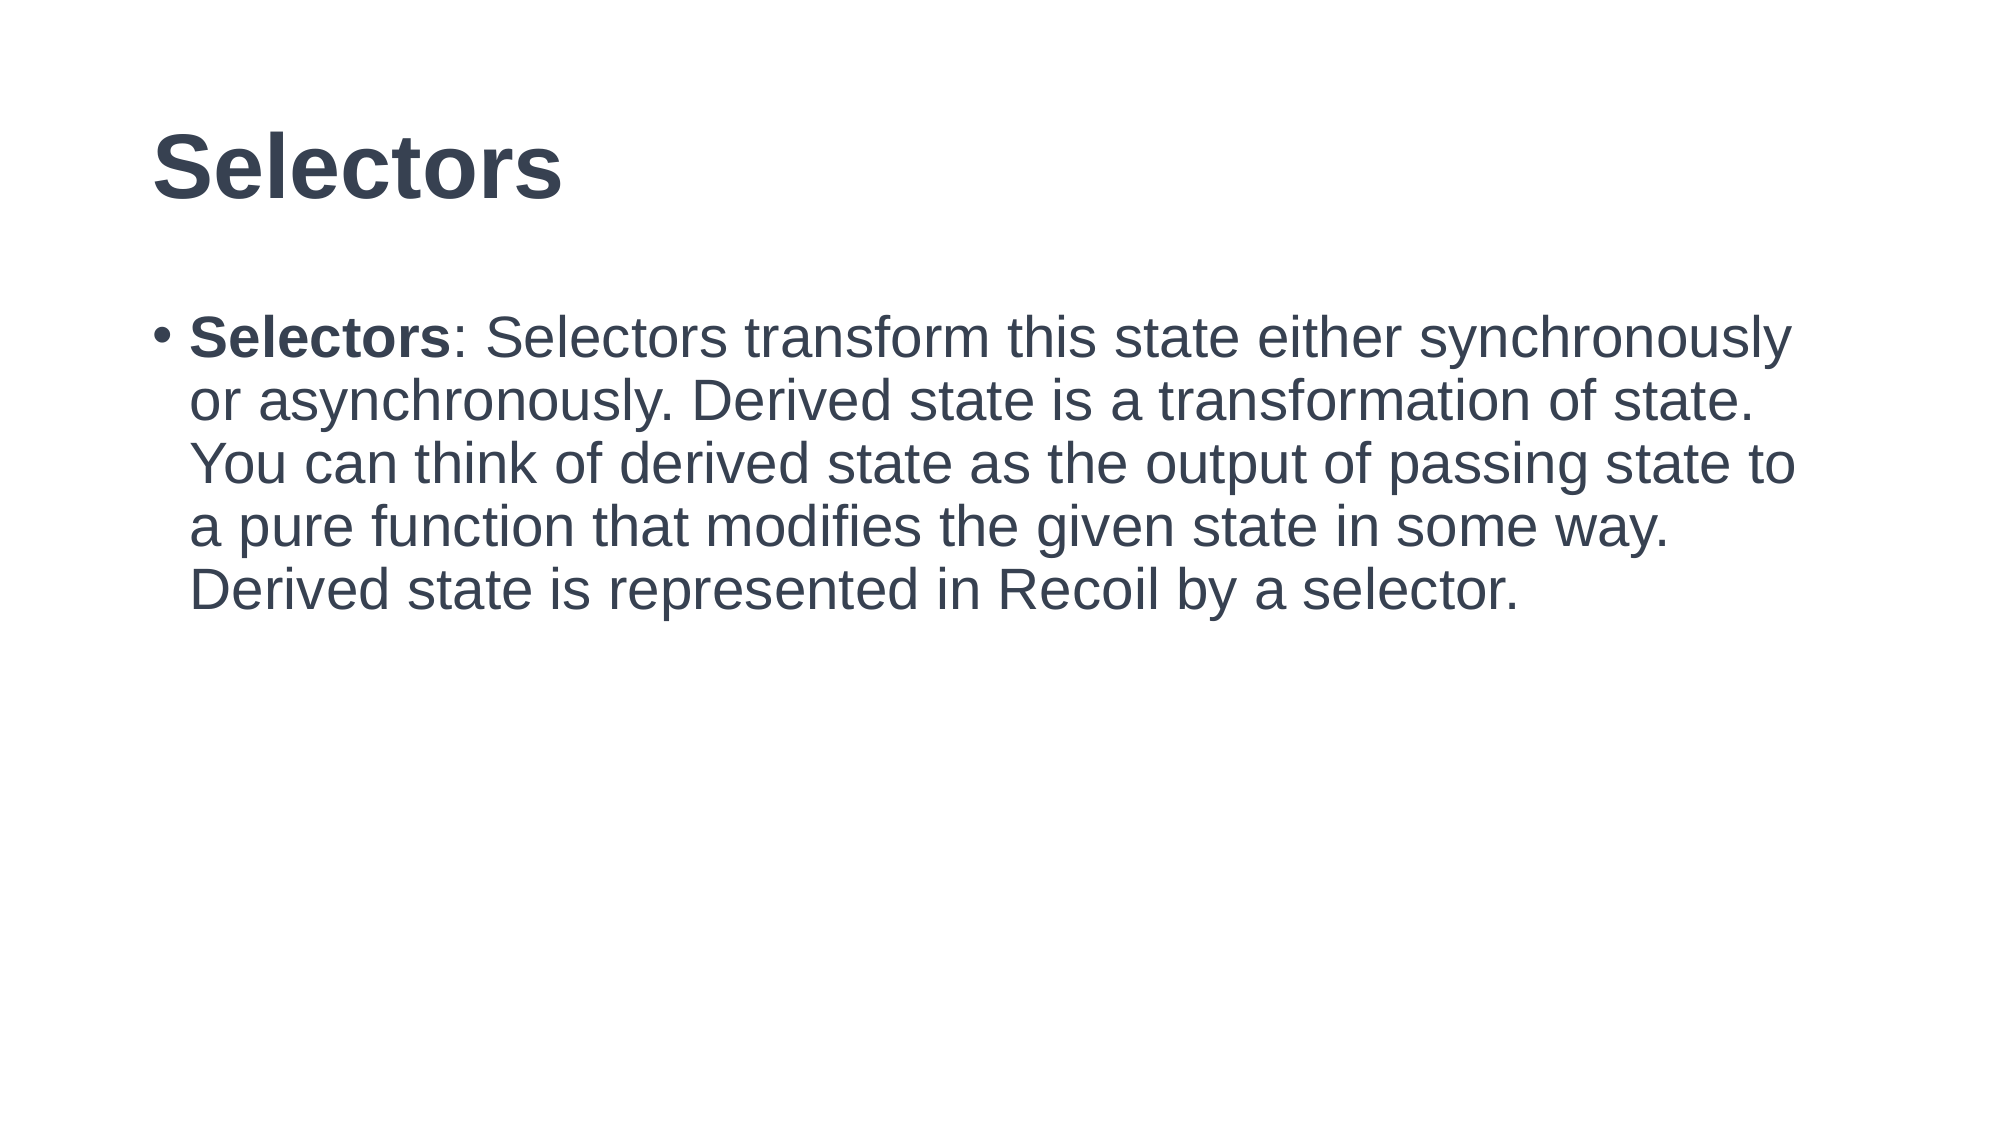

# Selectors
Selectors: Selectors transform this state either synchronously or asynchronously. Derived state is a transformation of state. You can think of derived state as the output of passing state to a pure function that modifies the given state in some way. Derived state is represented in Recoil by a selector.